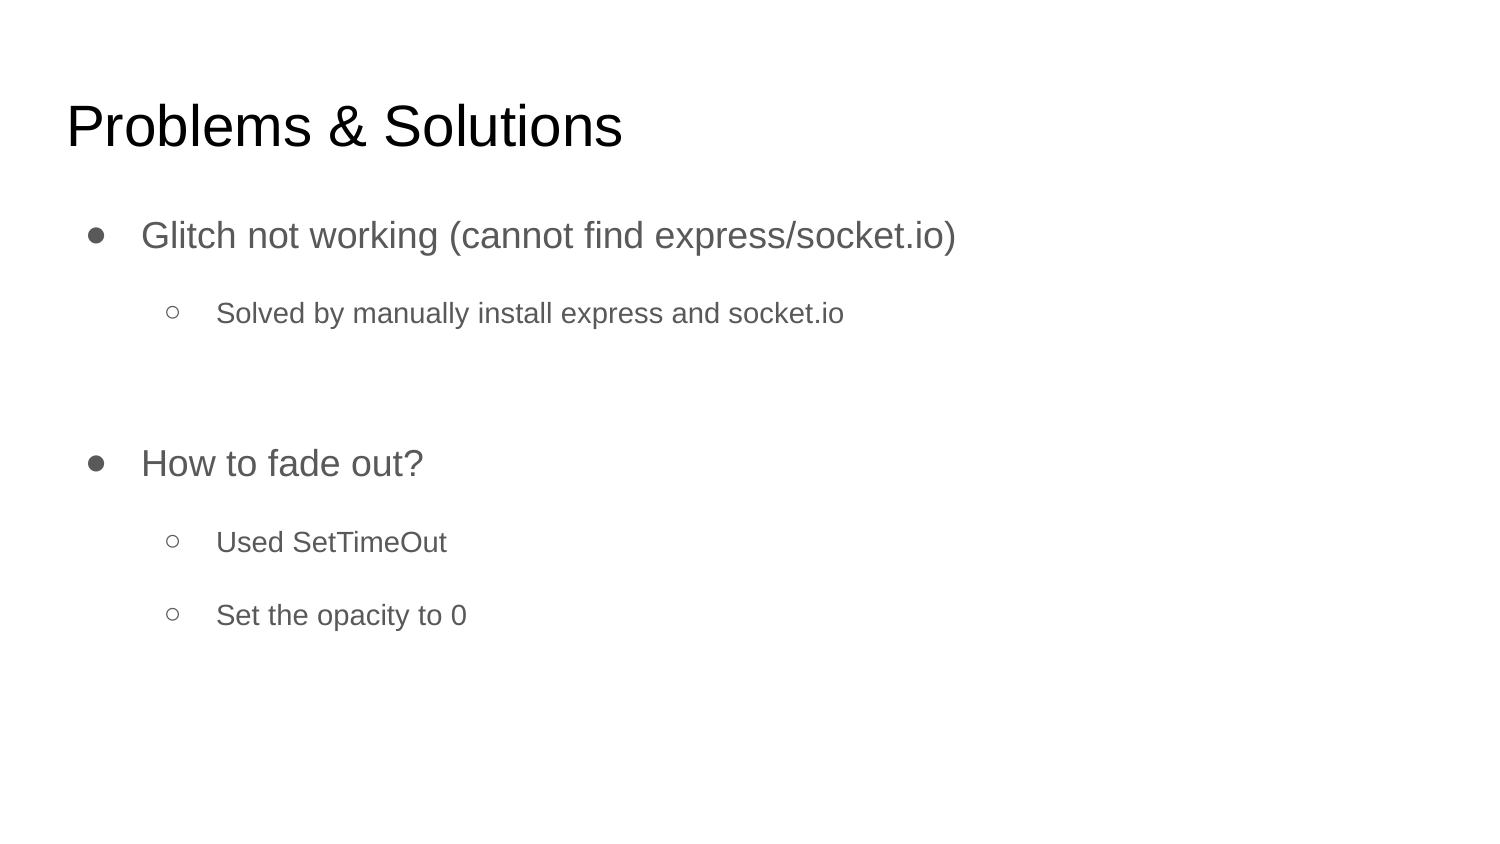

# Problems & Solutions
Glitch not working (cannot find express/socket.io)
Solved by manually install express and socket.io

How to fade out?
Used SetTimeOut
Set the opacity to 0